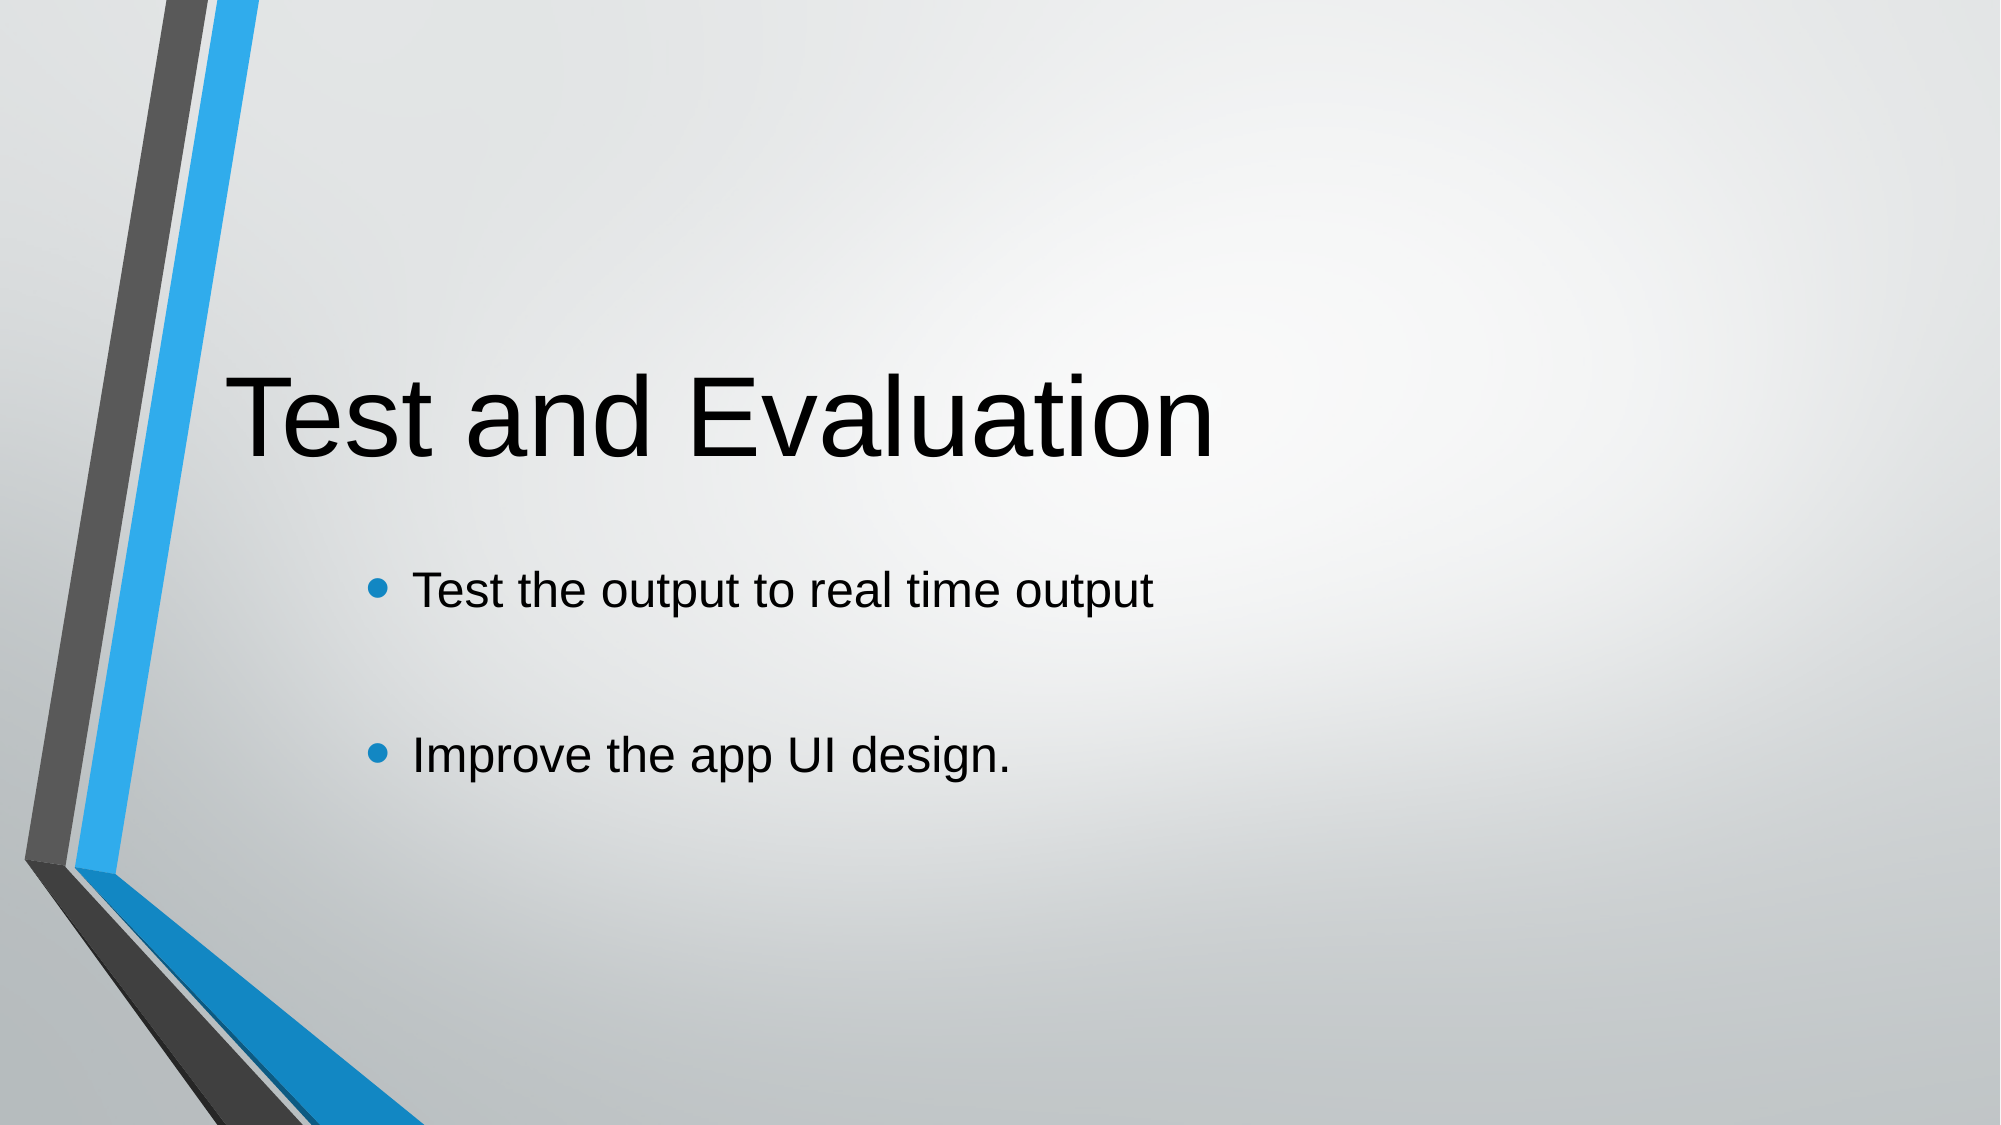

# Test and Evaluation
Test the output to real time output

Improve the app UI design.